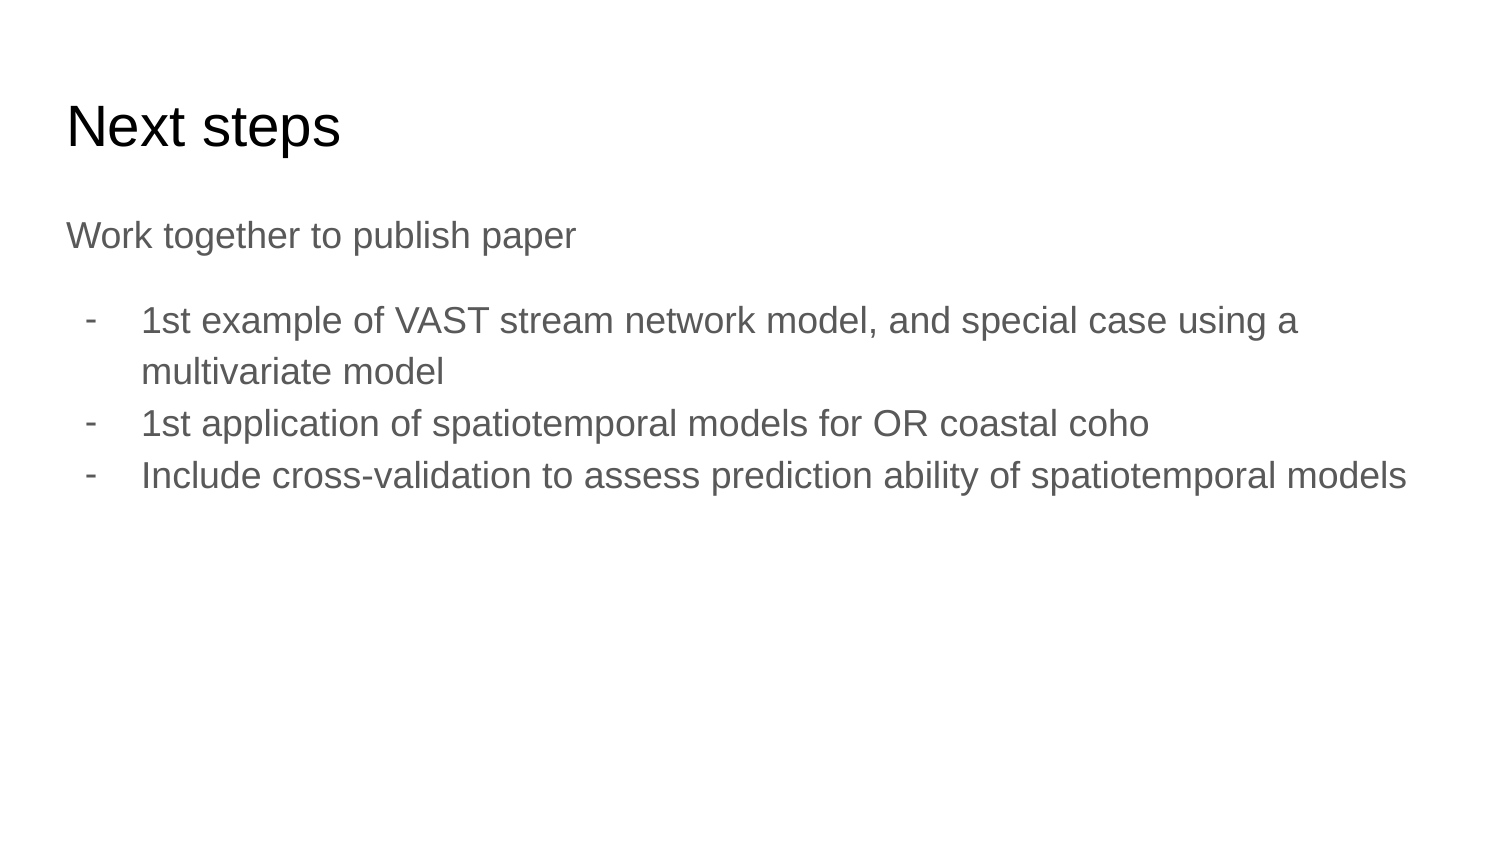

# Next steps
Work together to publish paper
1st example of VAST stream network model, and special case using a multivariate model
1st application of spatiotemporal models for OR coastal coho
Include cross-validation to assess prediction ability of spatiotemporal models